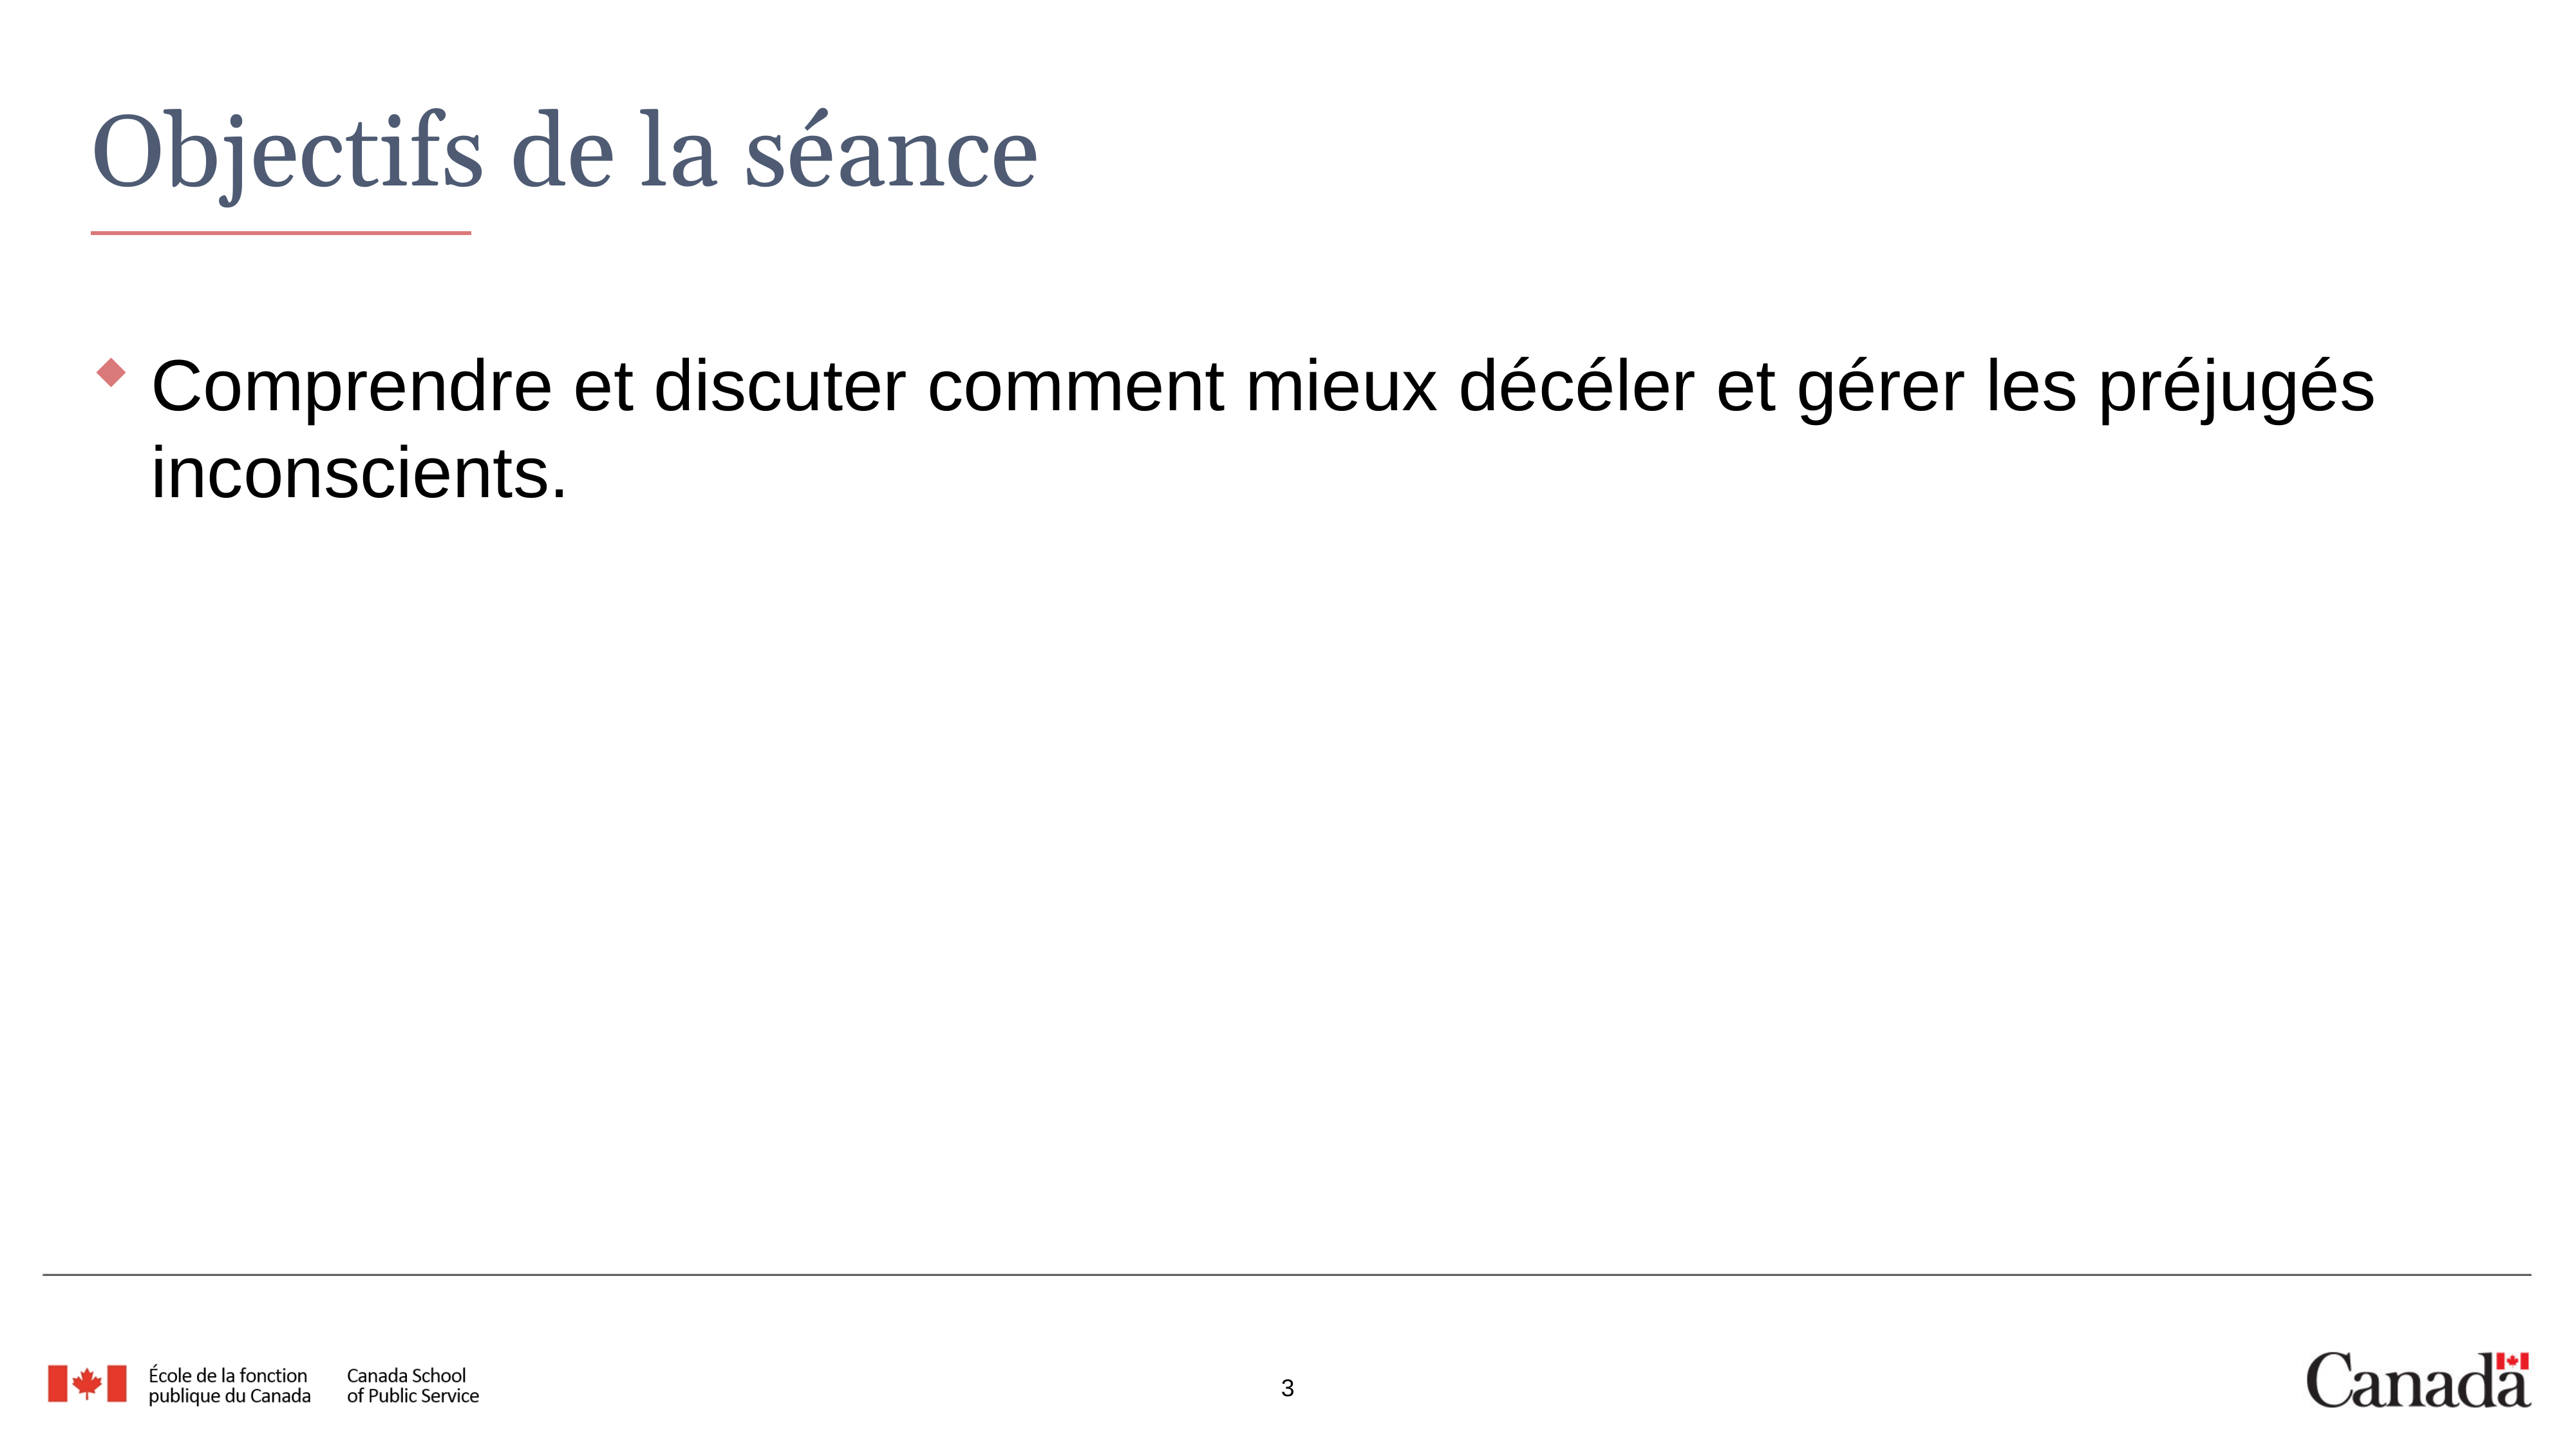

# Objectifs de la séance

Comprendre et discuter comment mieux décéler et gérer les préjugés inconscients.

3